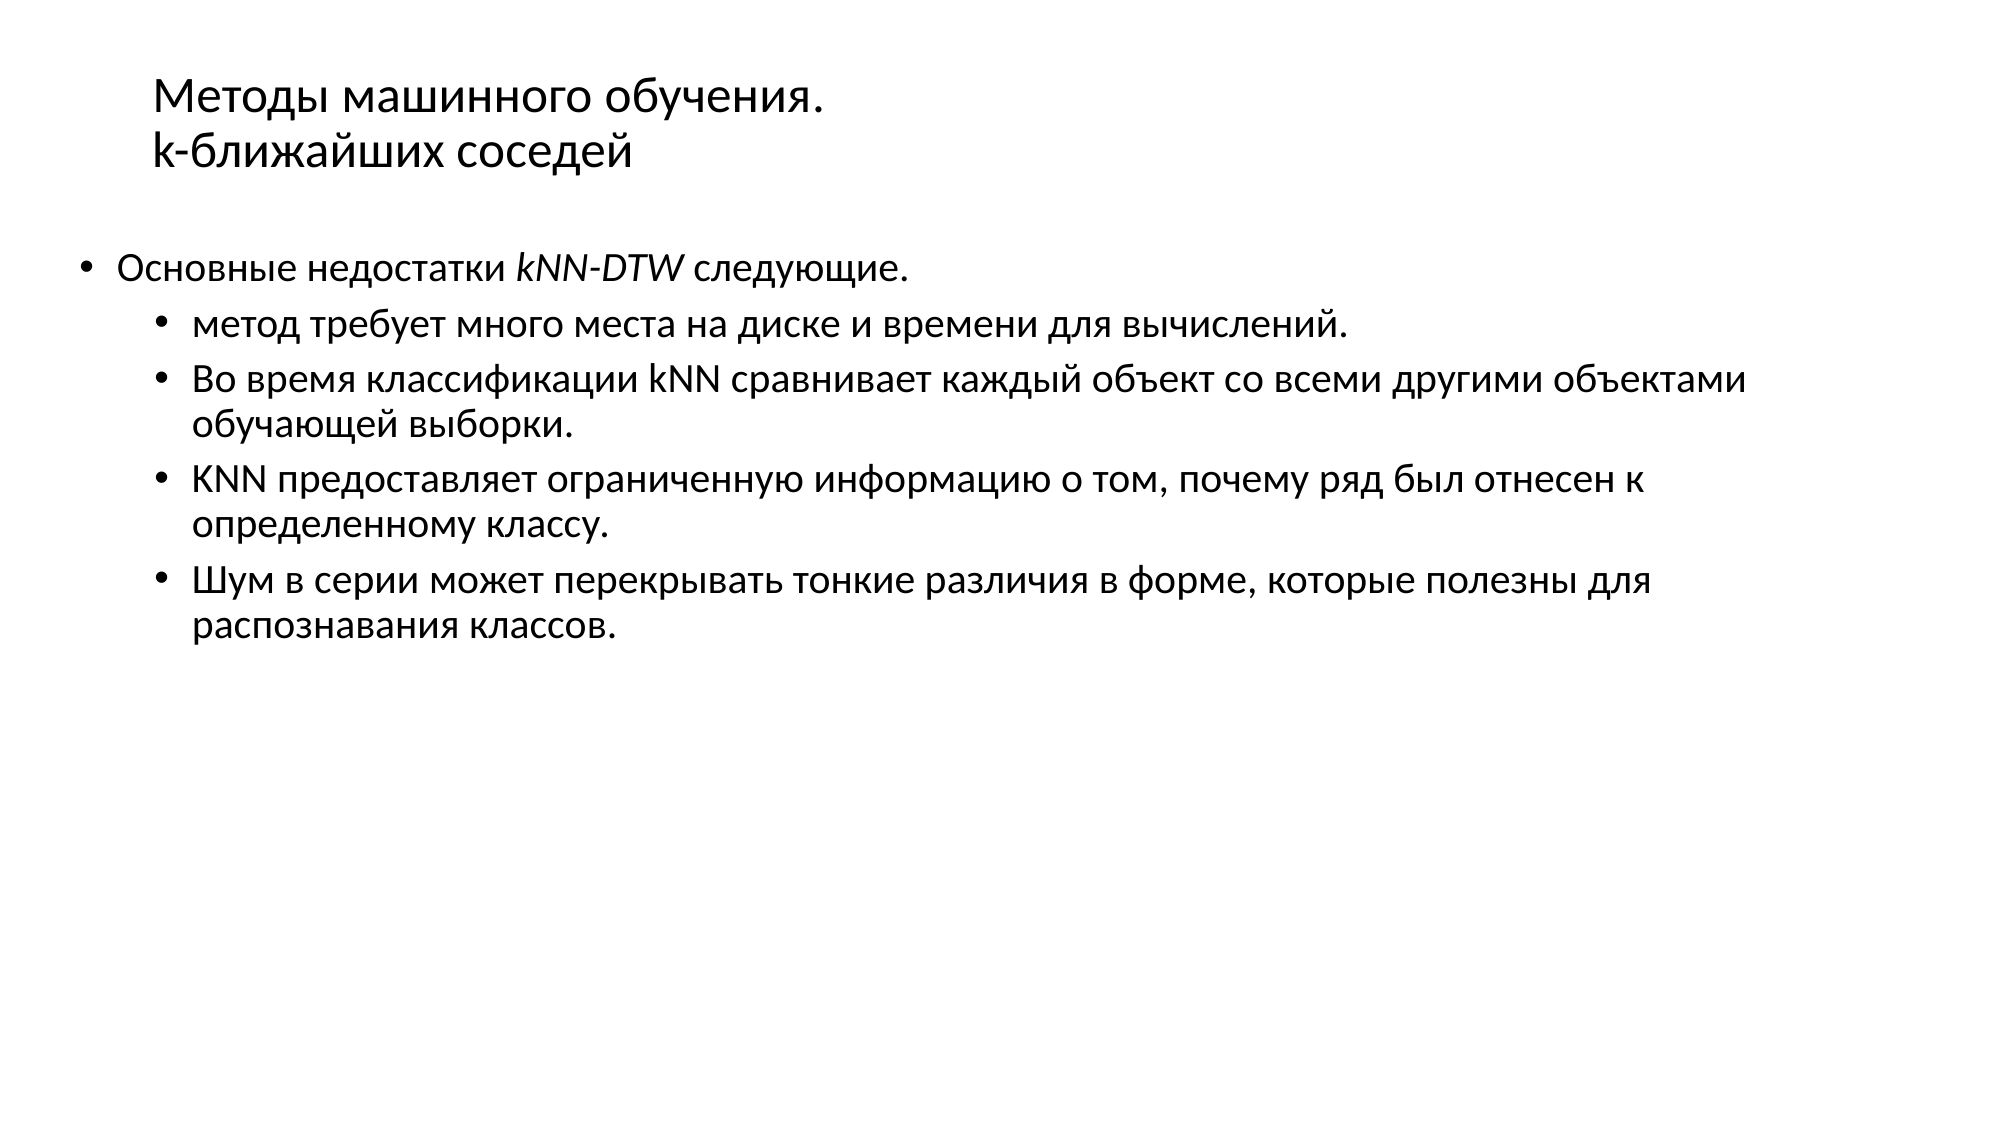

# Методы машинного обучения. k-ближайших соседей
Основные недостатки kNN-DTW следующие.
метод требует много места на диске и времени для вычислений.
Во время классификации kNN сравнивает каждый объект со всеми другими объектами обучающей выборки.
KNN предоставляет ограниченную информацию о том, почему ряд был отнесен к определенному классу.
Шум в серии может перекрывать тонкие различия в форме, которые полезны для распознавания классов.